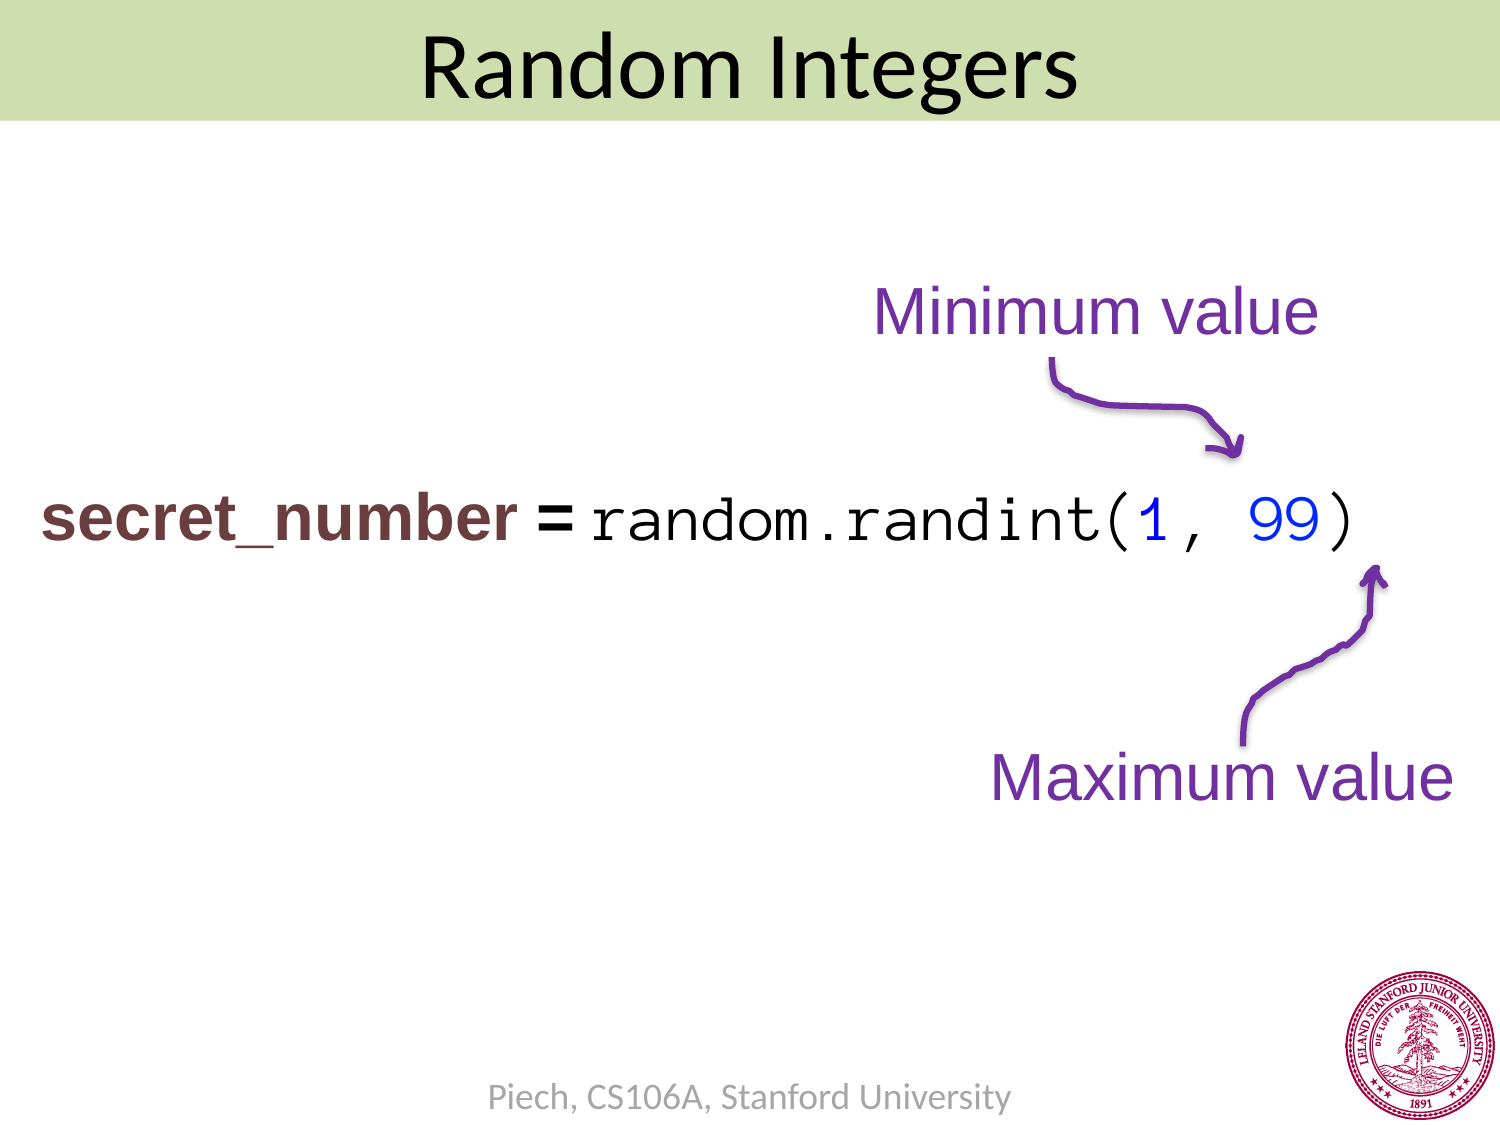

Random Integers
Minimum value

secret_number = random.randint(1, 99)

Maximum value